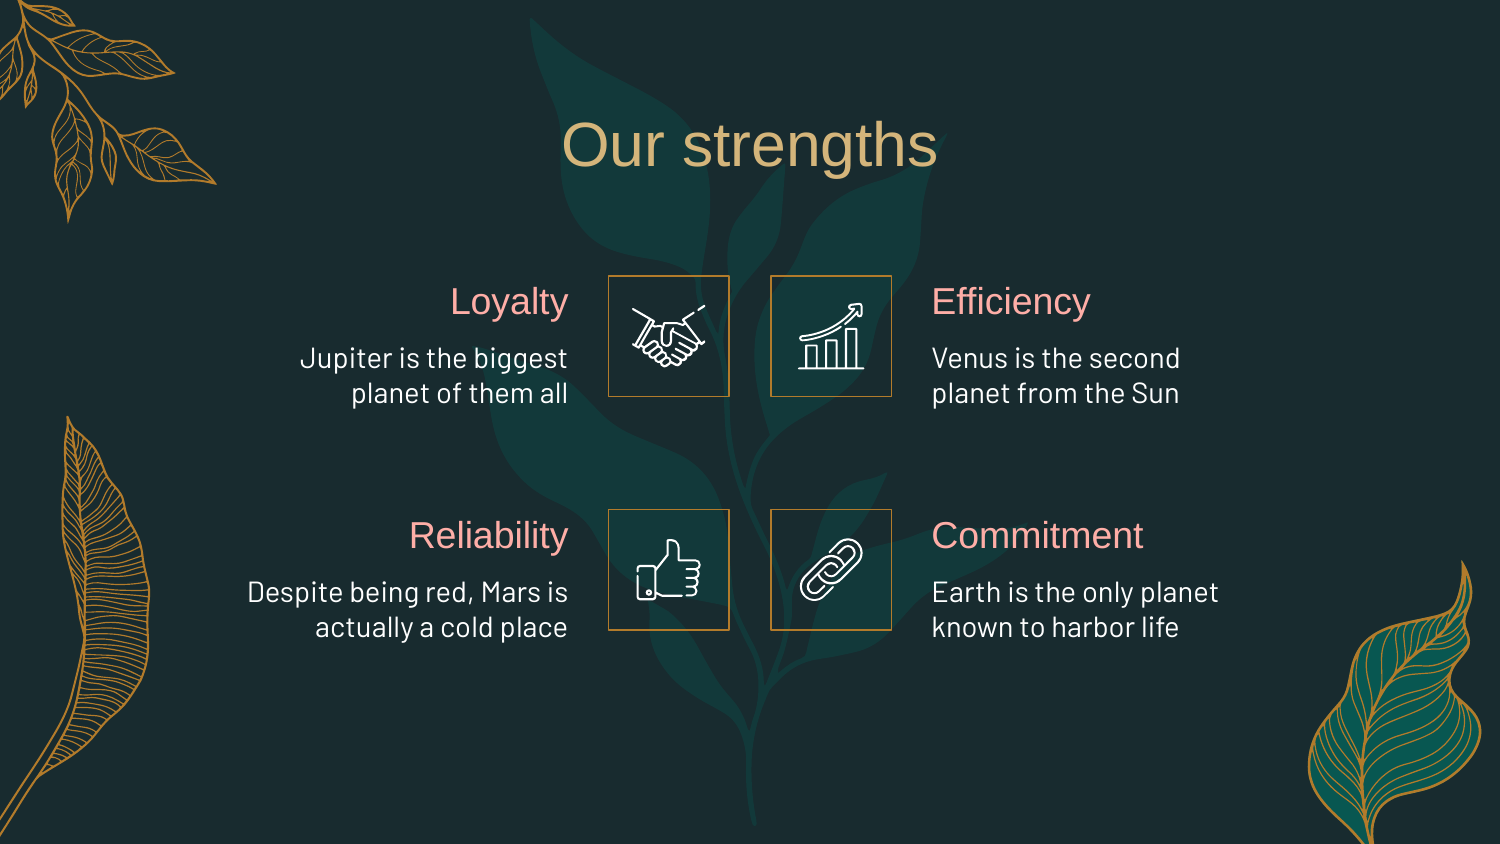

Our strengths
# Loyalty

Efficiency

Jupiter is the biggest planet of them all
Venus is the second planet from the Sun
Reliability

Commitment

Despite being red, Mars is actually a cold place
Earth is the only planet known to harbor life